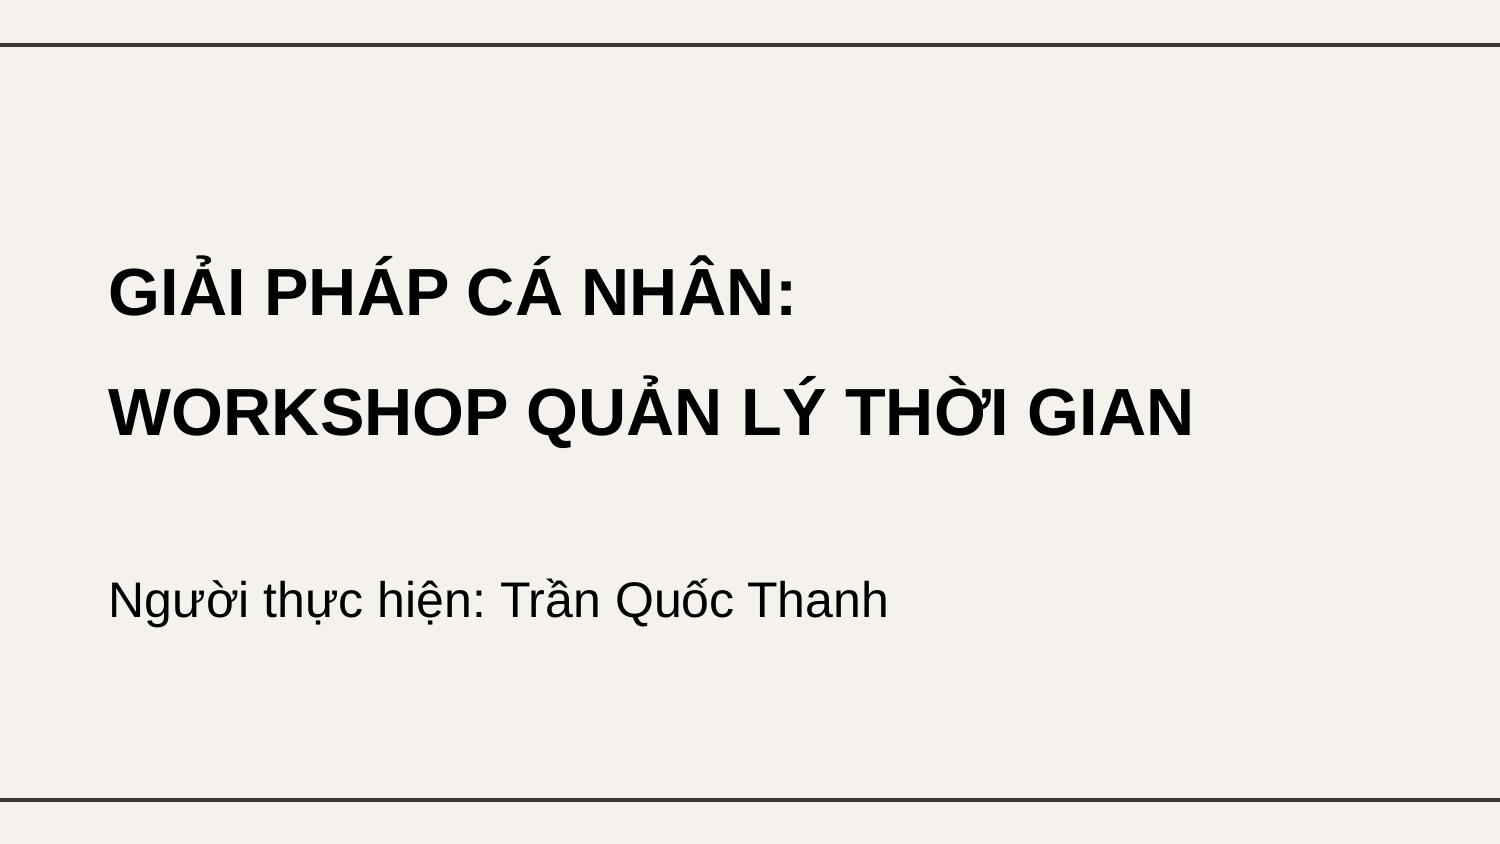

GIẢI PHÁP CÁ NHÂN:
WORKSHOP QUẢN LÝ THỜI GIAN
Người thực hiện: Trần Quốc Thanh